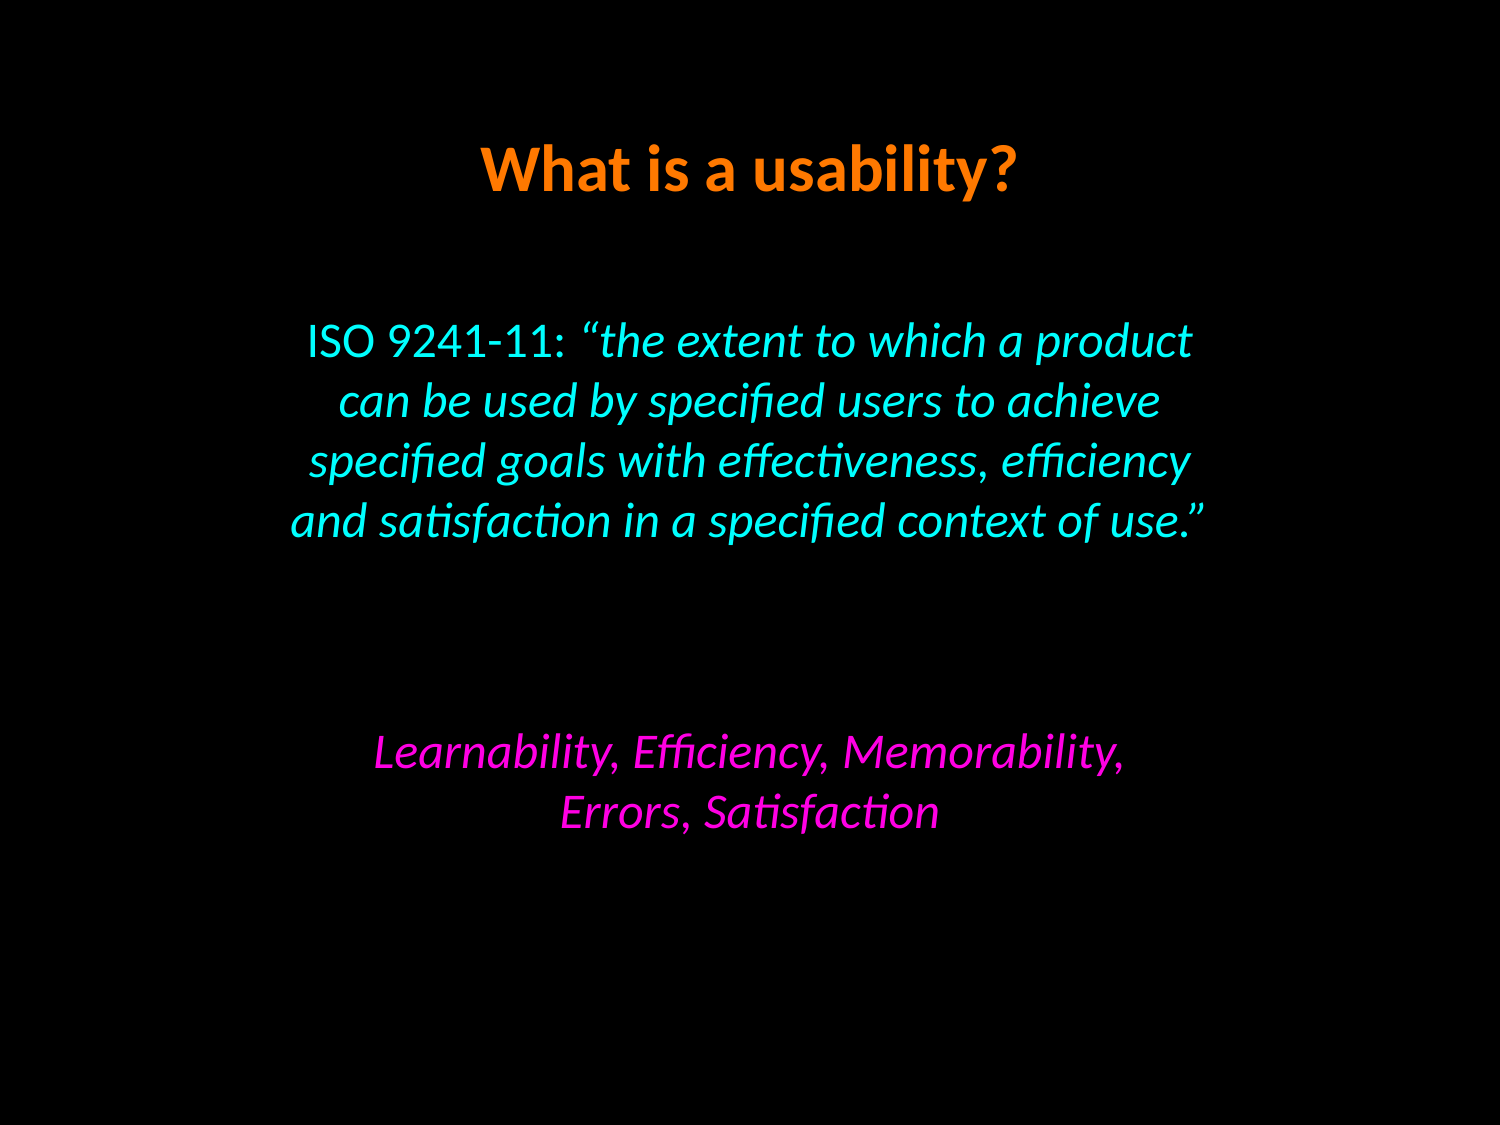

What is a usability?
ISO 9241-11: “the extent to which a product can be used by specified users to achieve specified goals with effectiveness, efficiency and satisfaction in a specified context of use.”
Learnability, Efficiency, Memorability, Errors, Satisfaction